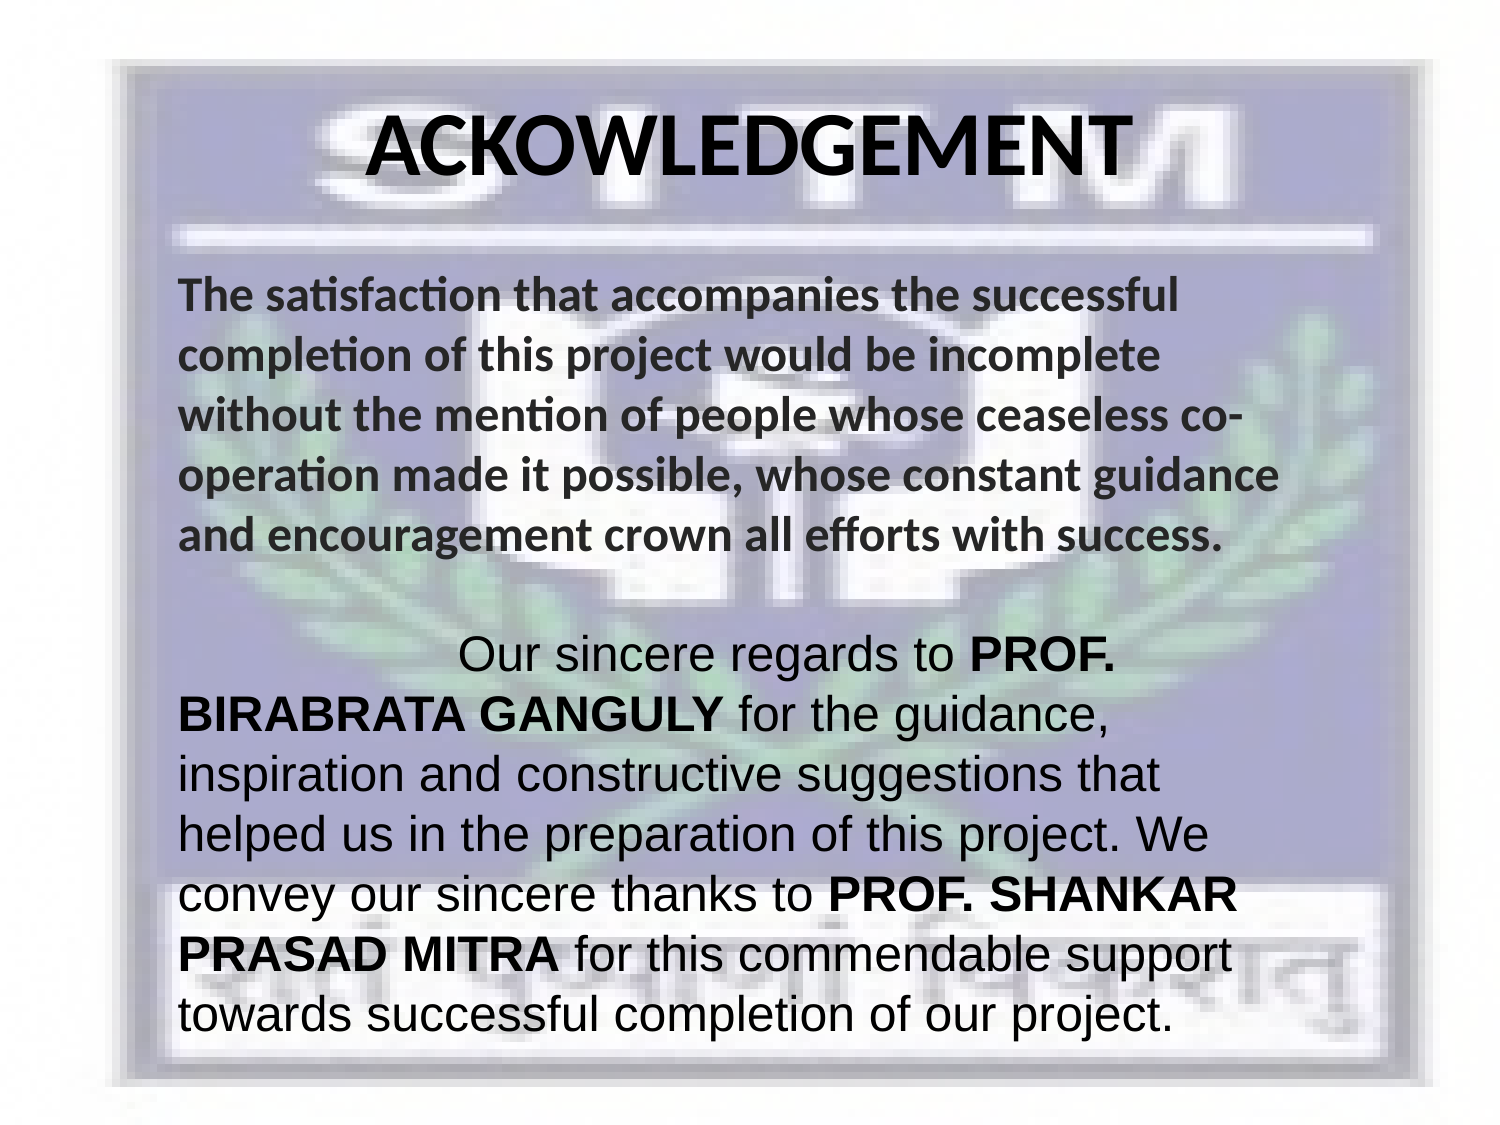

# ACKOWLEDGEMENT
The satisfaction that accompanies the successful completion of this project would be incomplete without the mention of people whose ceaseless co- operation made it possible, whose constant guidance and encouragement crown all efforts with success.

                    Our sincere regards to PROF. BIRABRATA GANGULY for the guidance, inspiration and constructive suggestions that helped us in the preparation of this project. We convey our sincere thanks to PROF. SHANKAR PRASAD MITRA for this commendable support towards successful completion of our project.